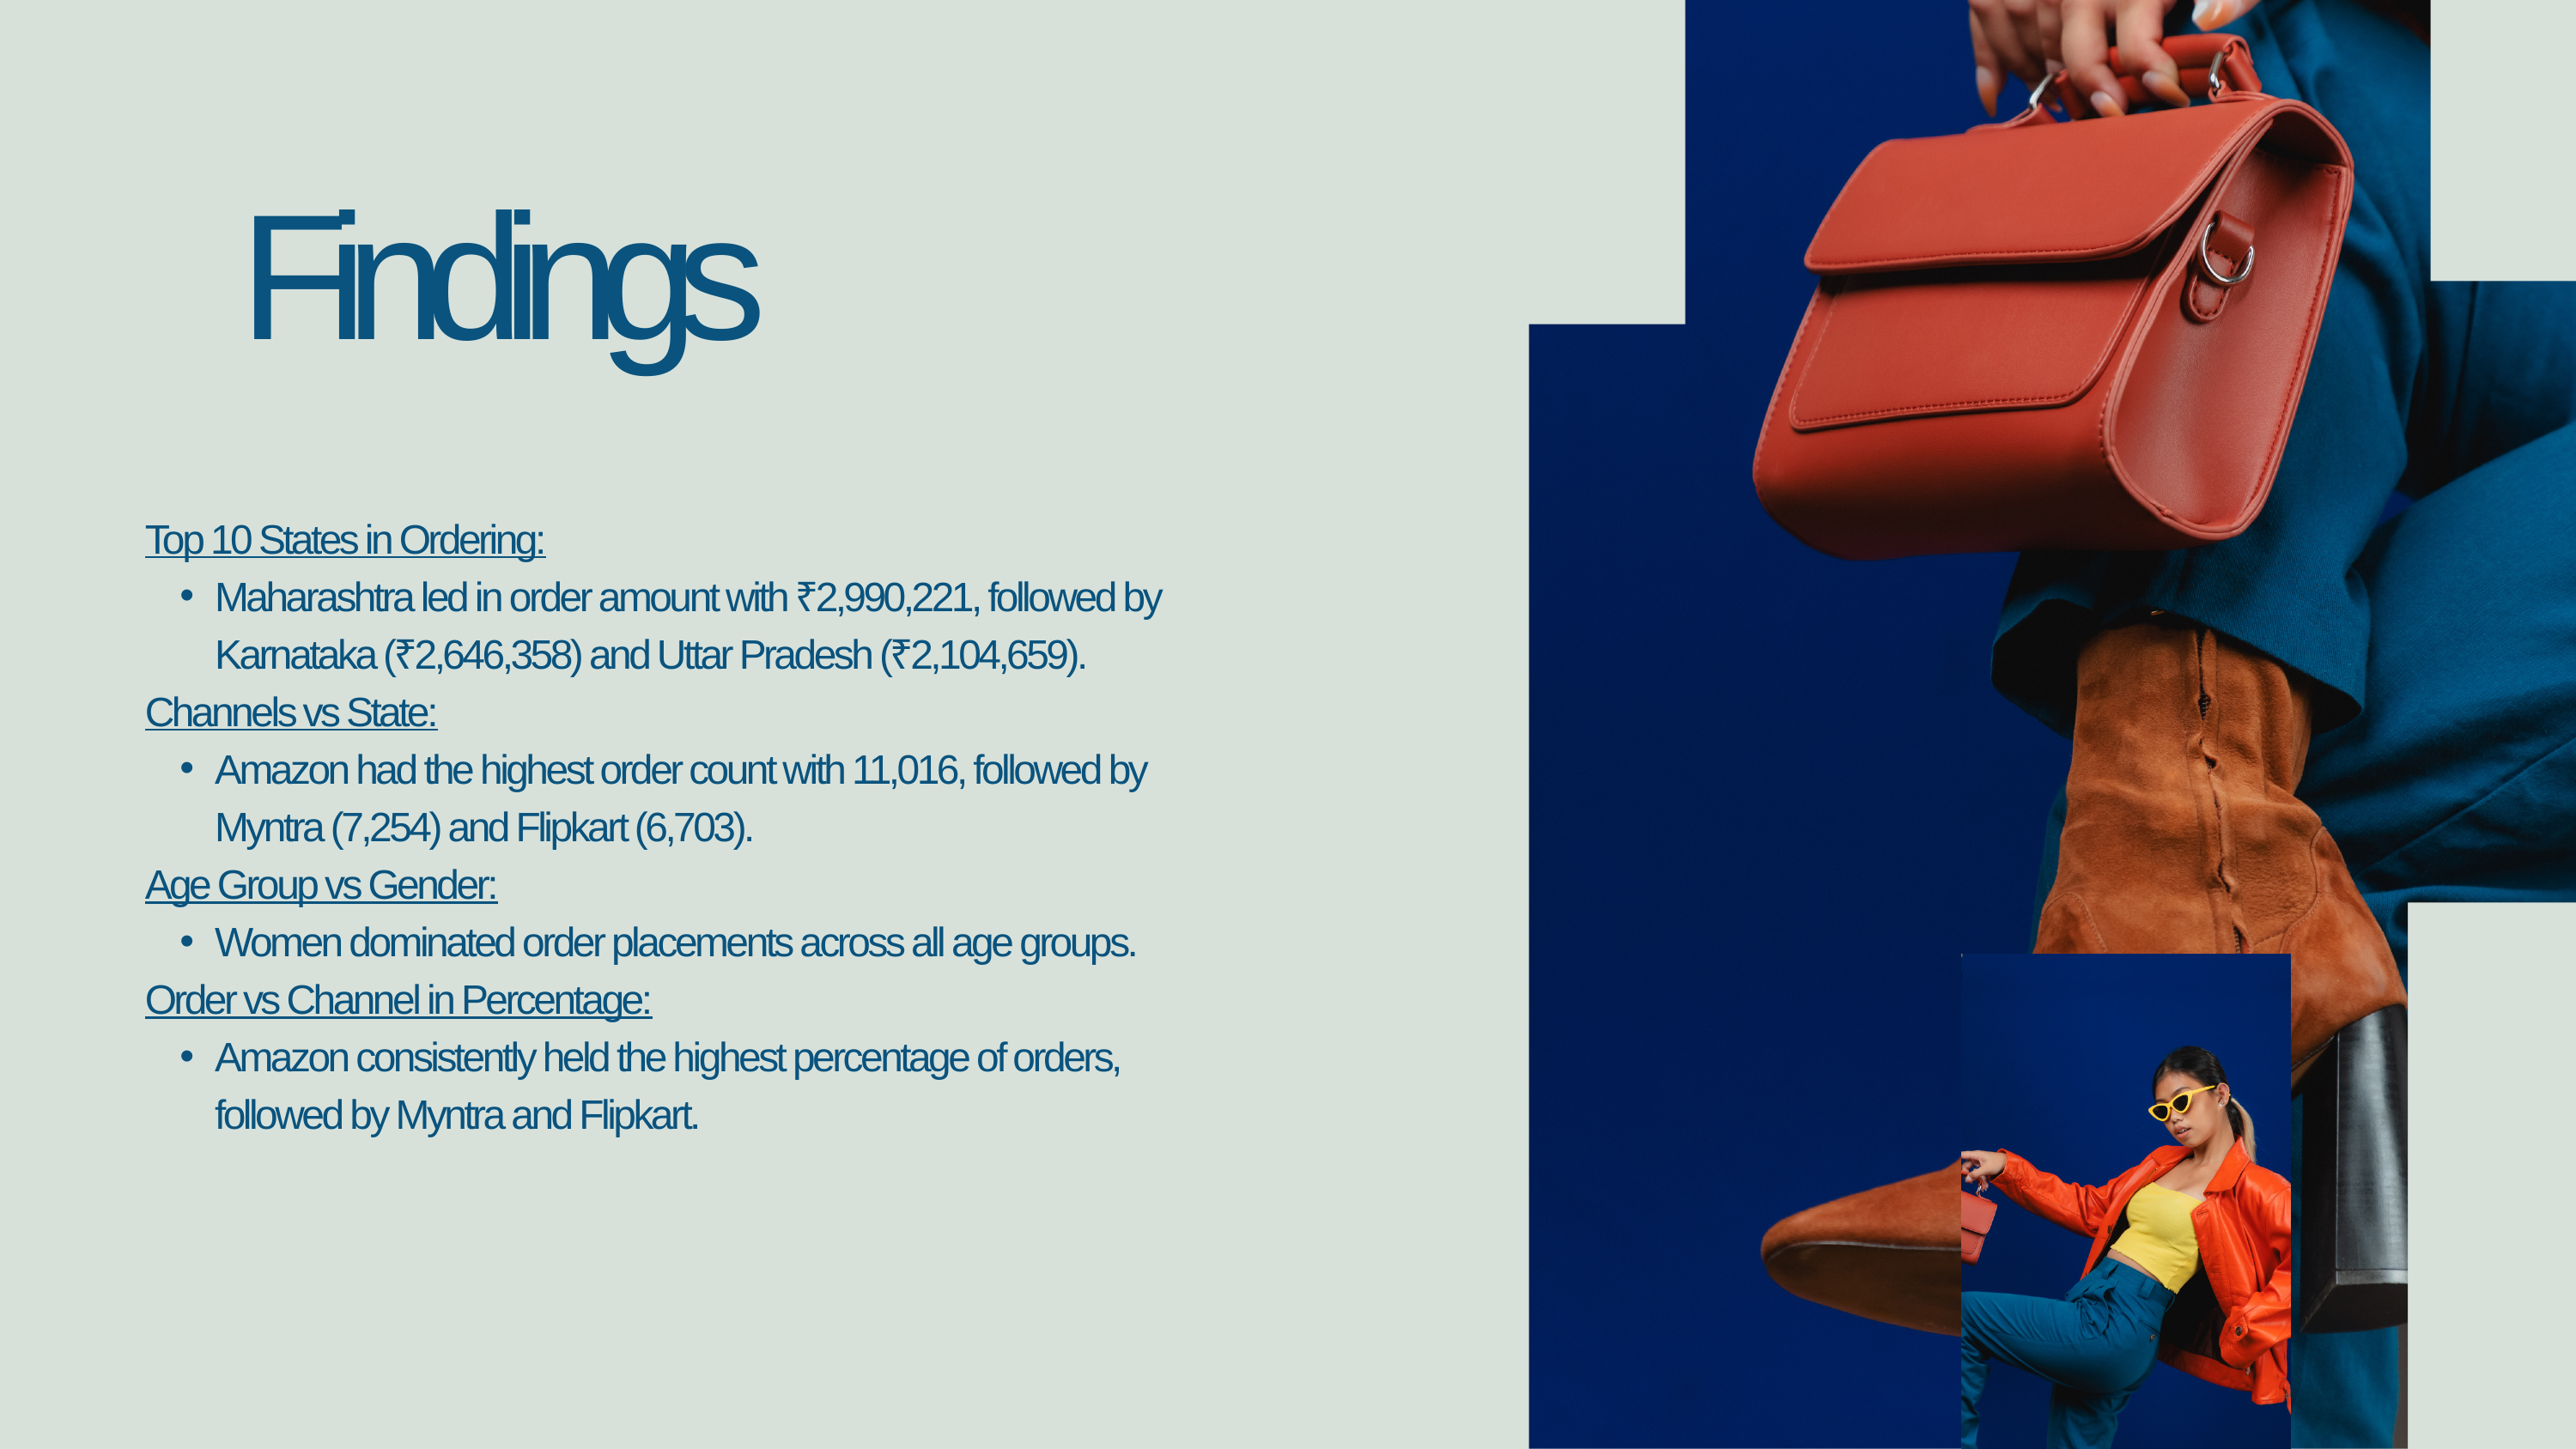

Findings
Top 10 States in Ordering:
Maharashtra led in order amount with ₹2,990,221, followed by Karnataka (₹2,646,358) and Uttar Pradesh (₹2,104,659).
Channels vs State:
Amazon had the highest order count with 11,016, followed by Myntra (7,254) and Flipkart (6,703).
Age Group vs Gender:
Women dominated order placements across all age groups.
Order vs Channel in Percentage:
Amazon consistently held the highest percentage of orders, followed by Myntra and Flipkart.